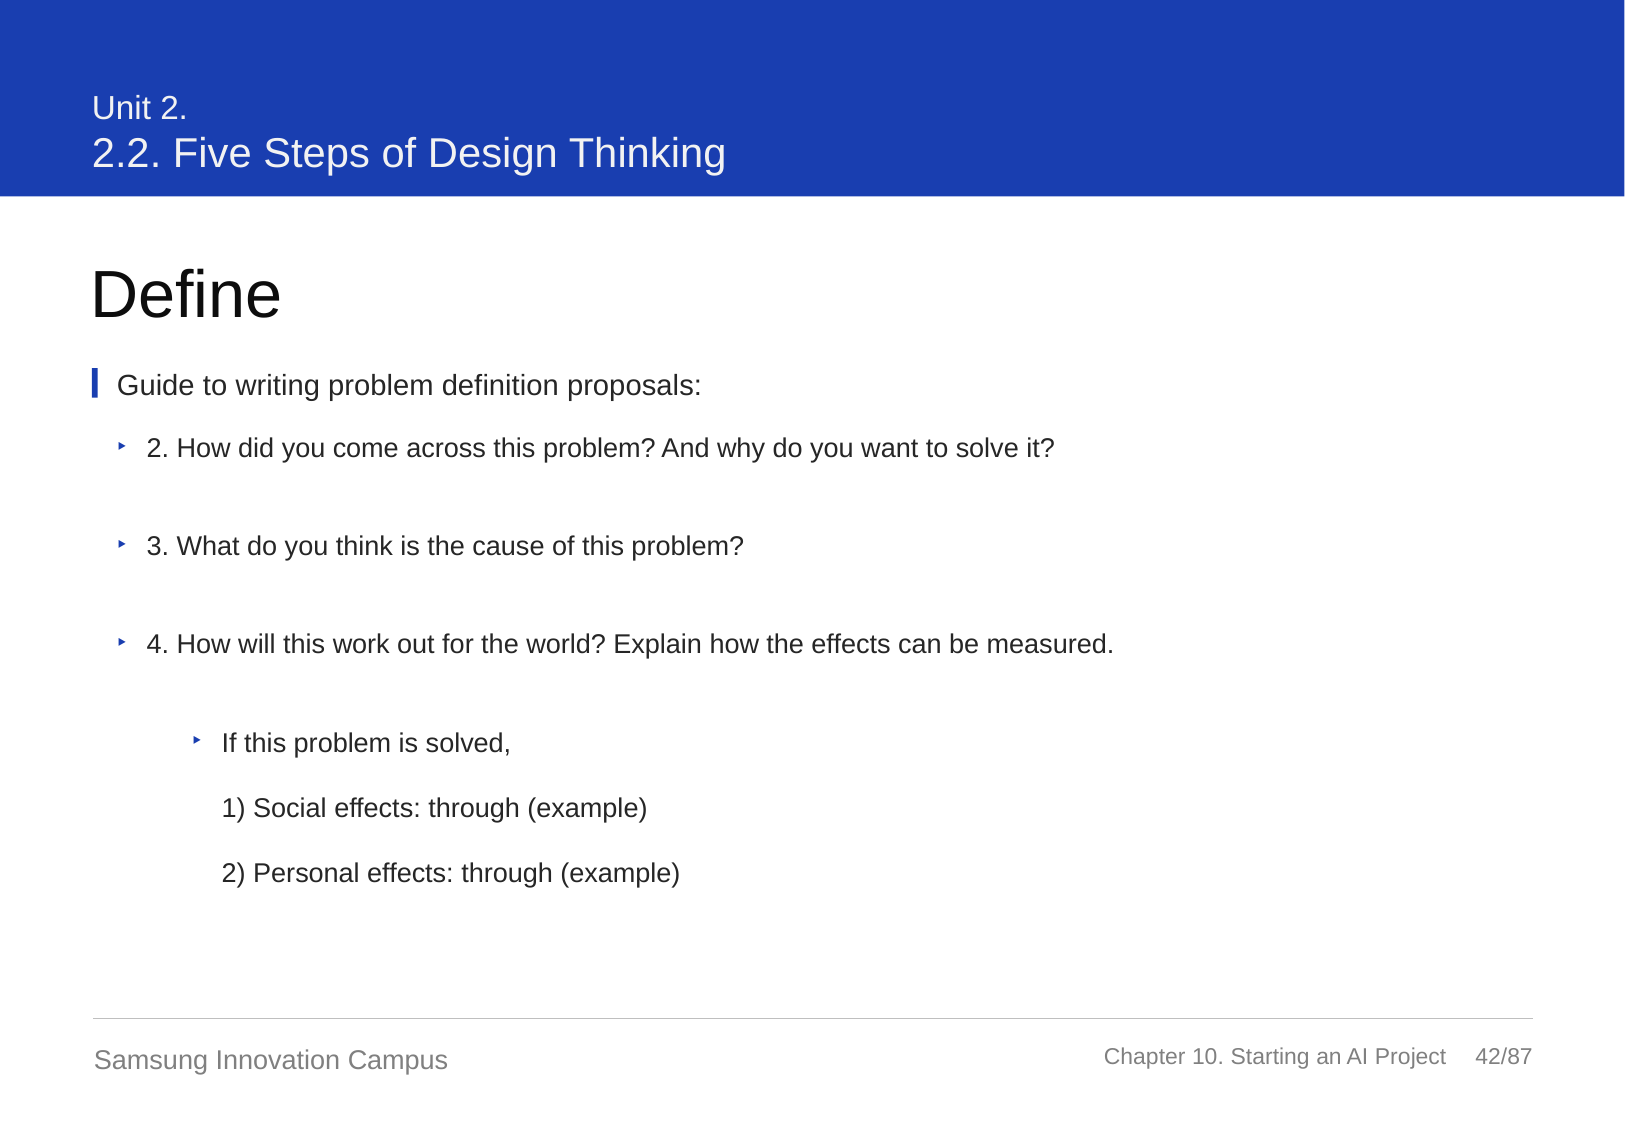

Unit 2.
2.2. Five Steps of Design Thinking
Define
Guide to writing problem definition proposals:

2. How did you come across this problem? And why do you want to solve it?

3. What do you think is the cause of this problem?

4. How will this work out for the world? Explain how the effects can be measured.

If this problem is solved,
1) Social effects: through (example)
2) Personal effects: through (example)